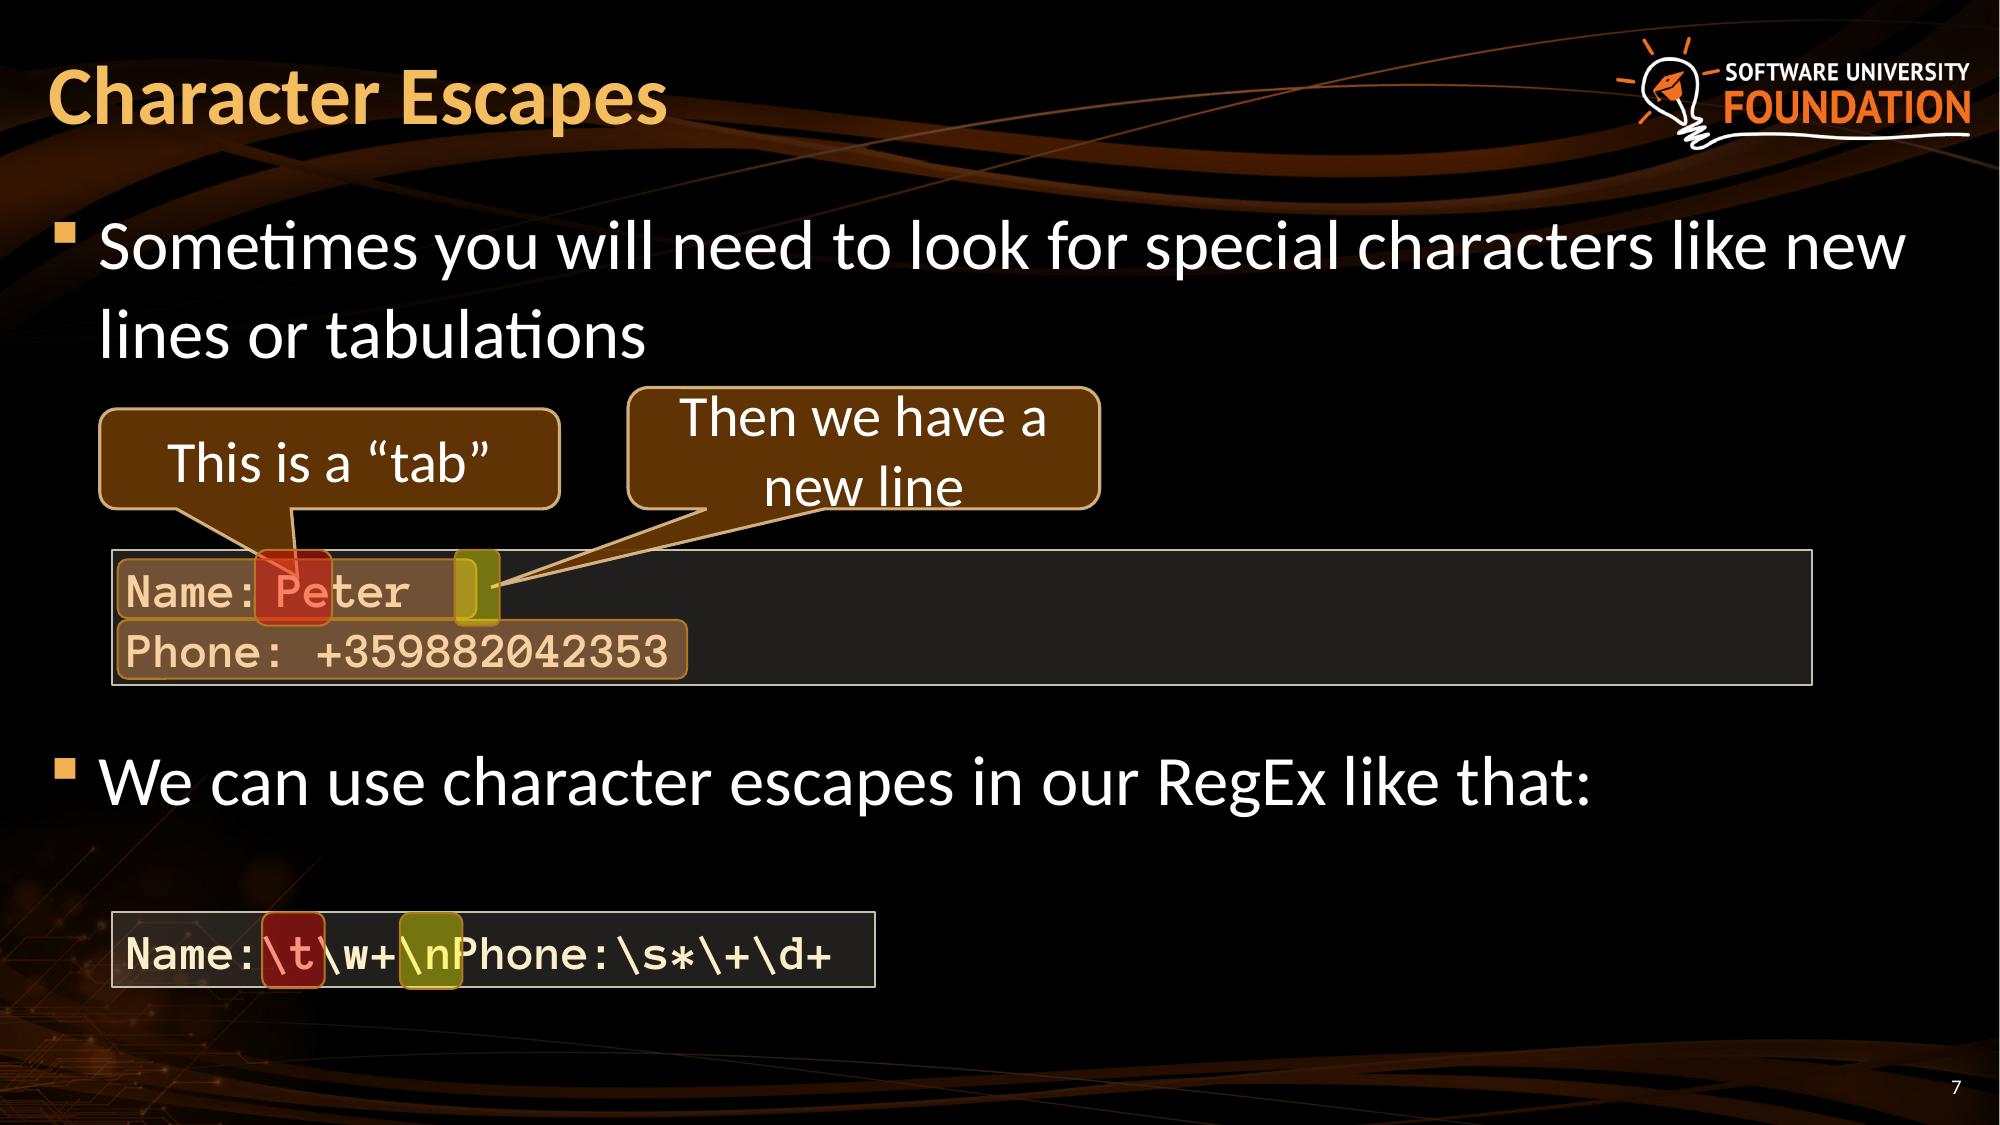

# Character Escapes
Sometimes you will need to look for special characters like new lines or tabulations

Then we have a new line
This is a “tab”

Name:	Peter
Phone: +359882042353

We can use character escapes in our RegEx like that:

Name:\t\w+\nPhone:\s*\+\d+

7